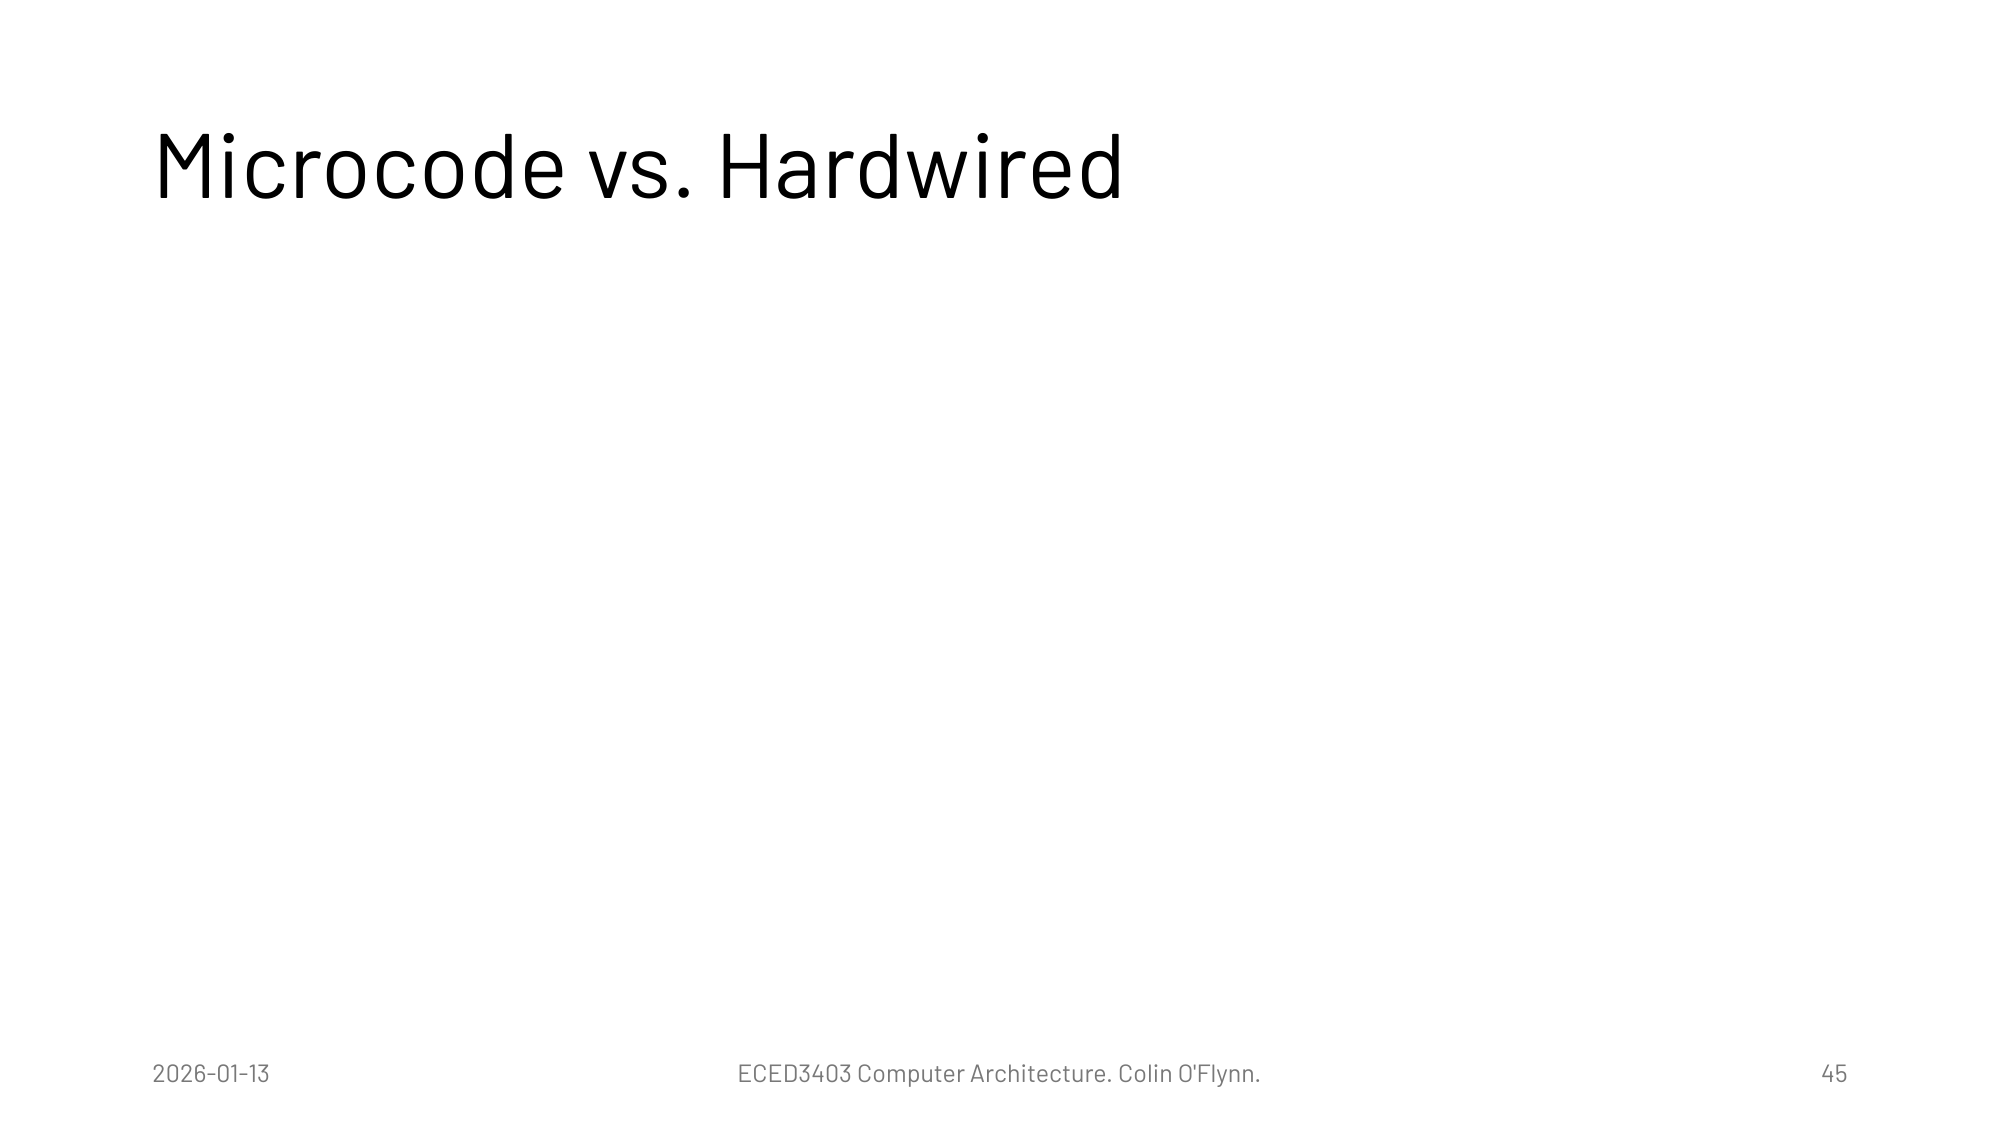

# Microcode vs. Hardwired

2026-01-13
ECED3403 Computer Architecture. Colin O'Flynn.
45